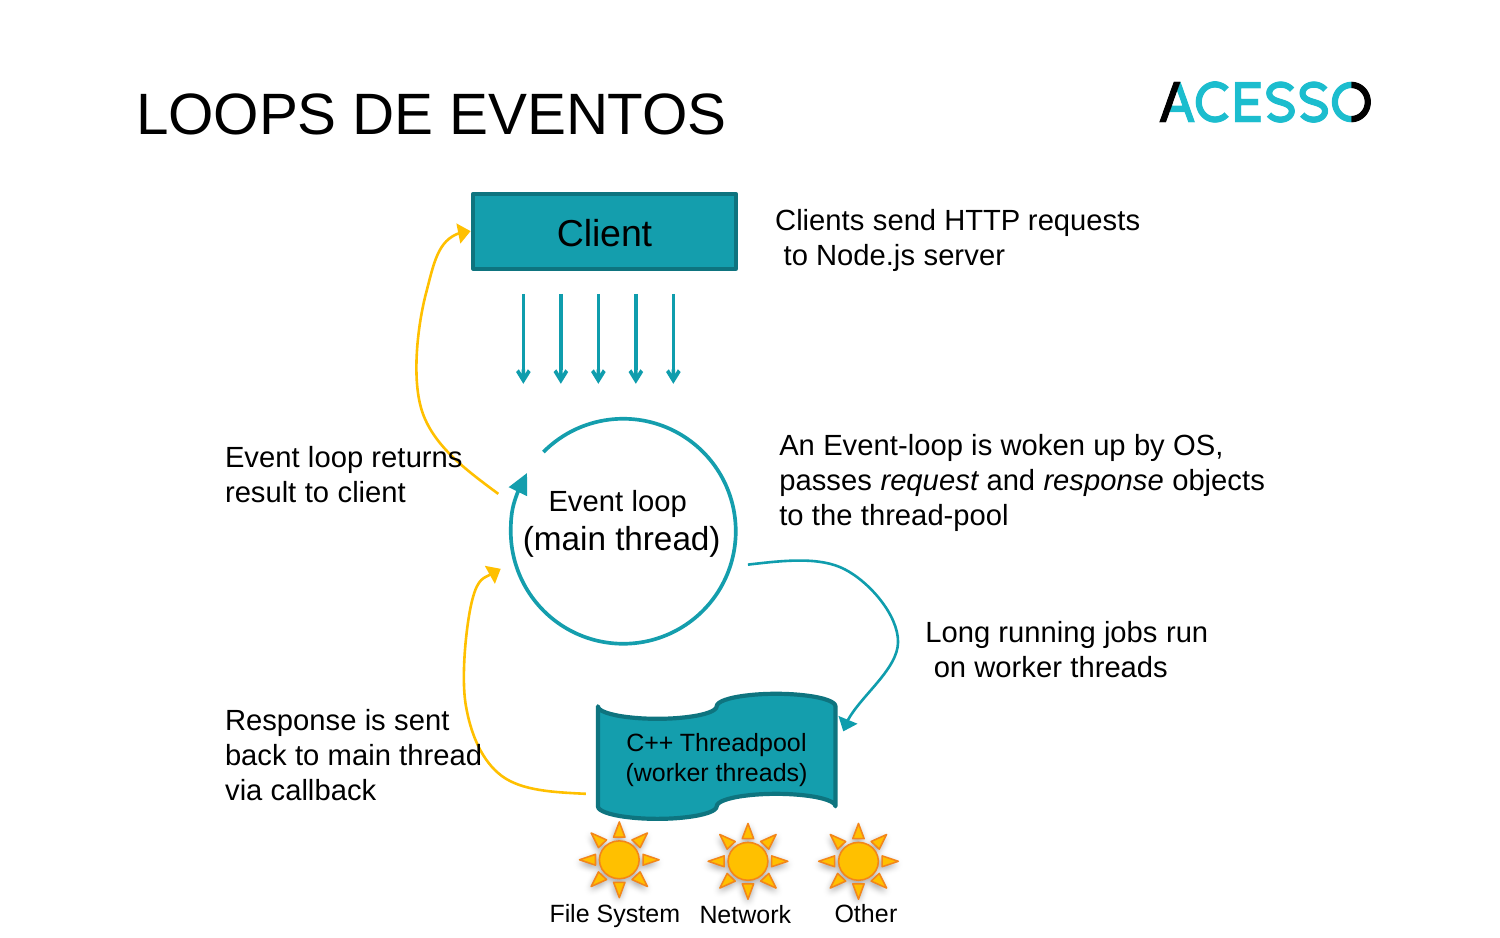

# Loops de Eventos
Client
Clients send HTTP requests
 to Node.js server

An Event-loop is woken up by OS,
passes request and response objects
to the thread-pool
Event loop returns
result to client
Event loop
(main thread)

Long running jobs run
 on worker threads
Response is sent
back to main thread
via callback
C++ Threadpool
(worker threads)

File System
Other
Network